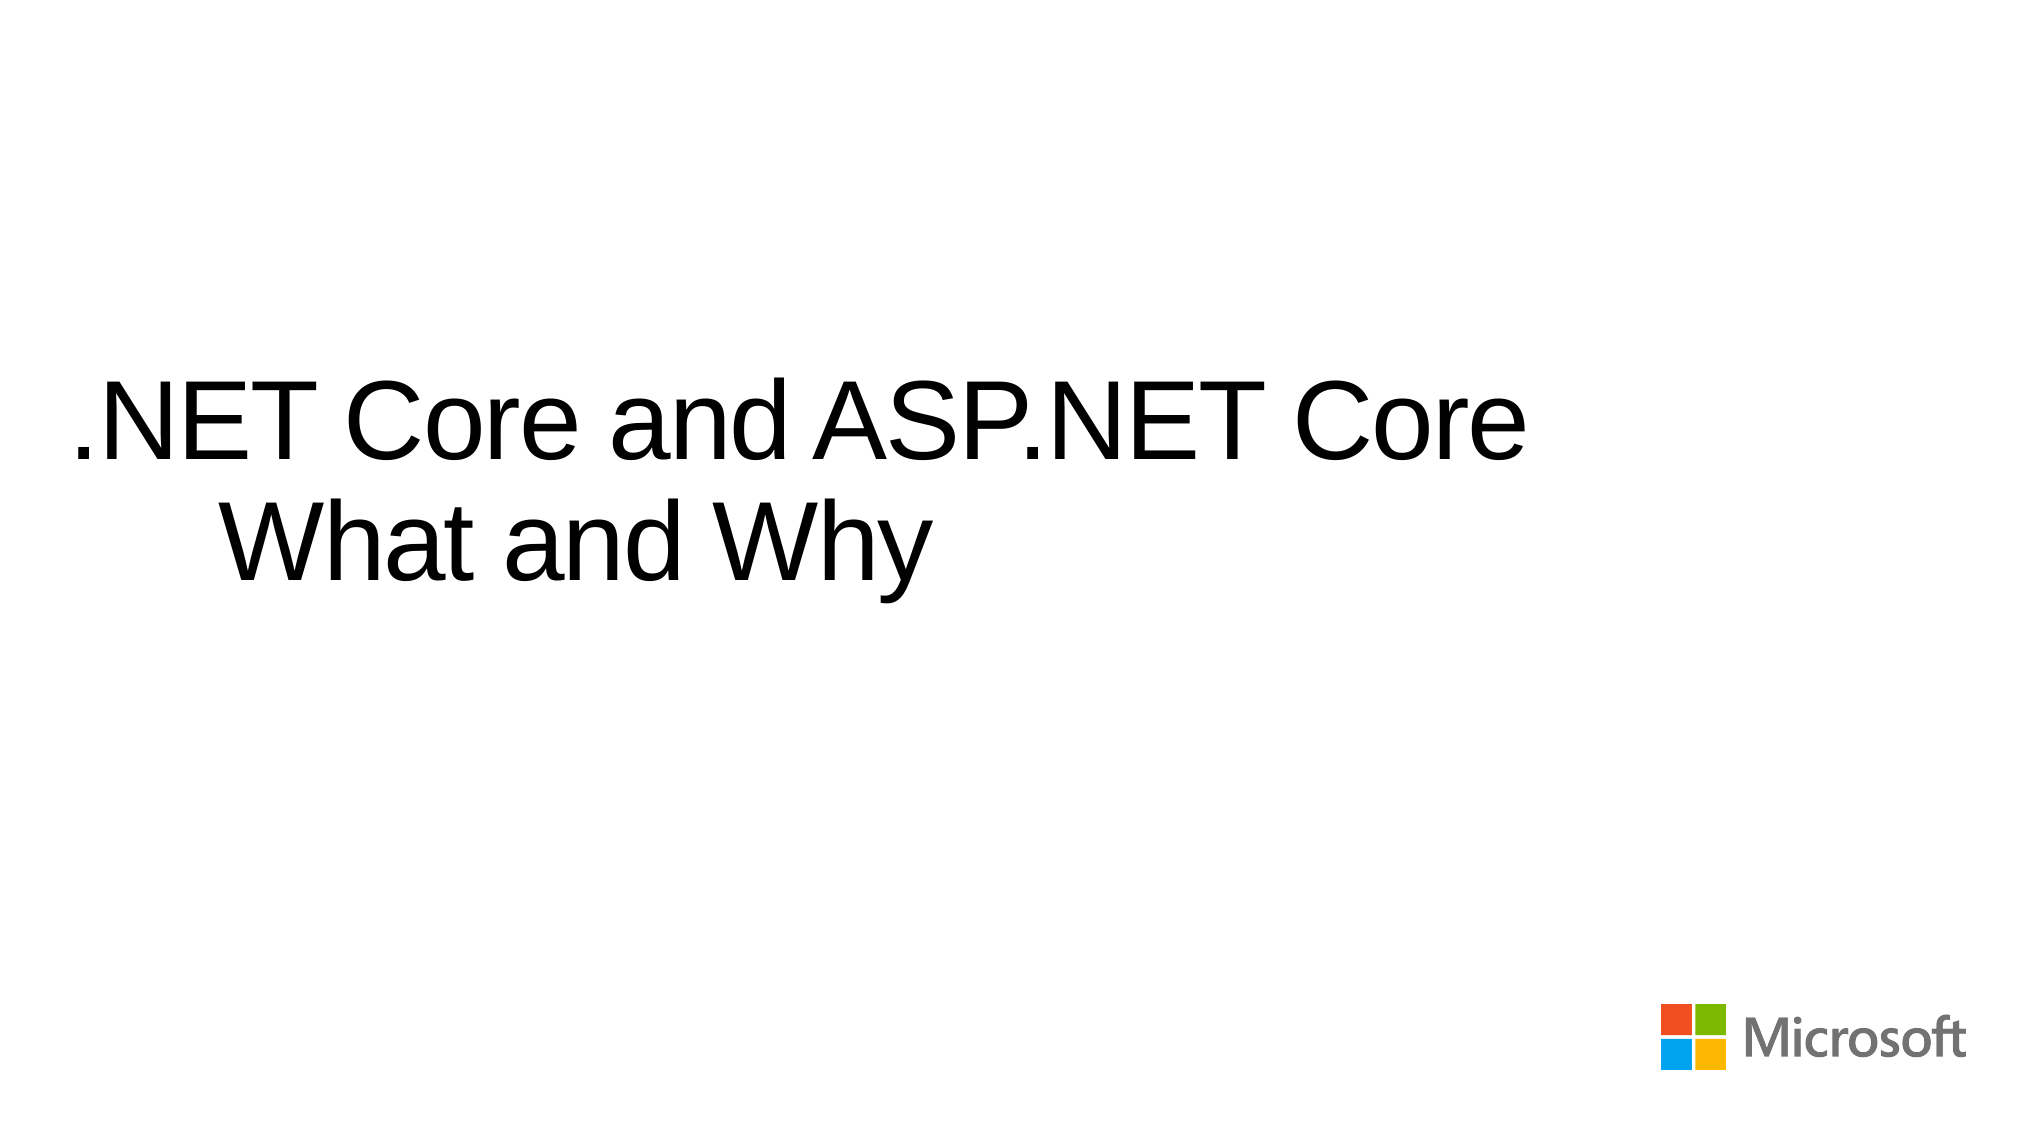

# .NET Core and ASP.NET Core What and Why